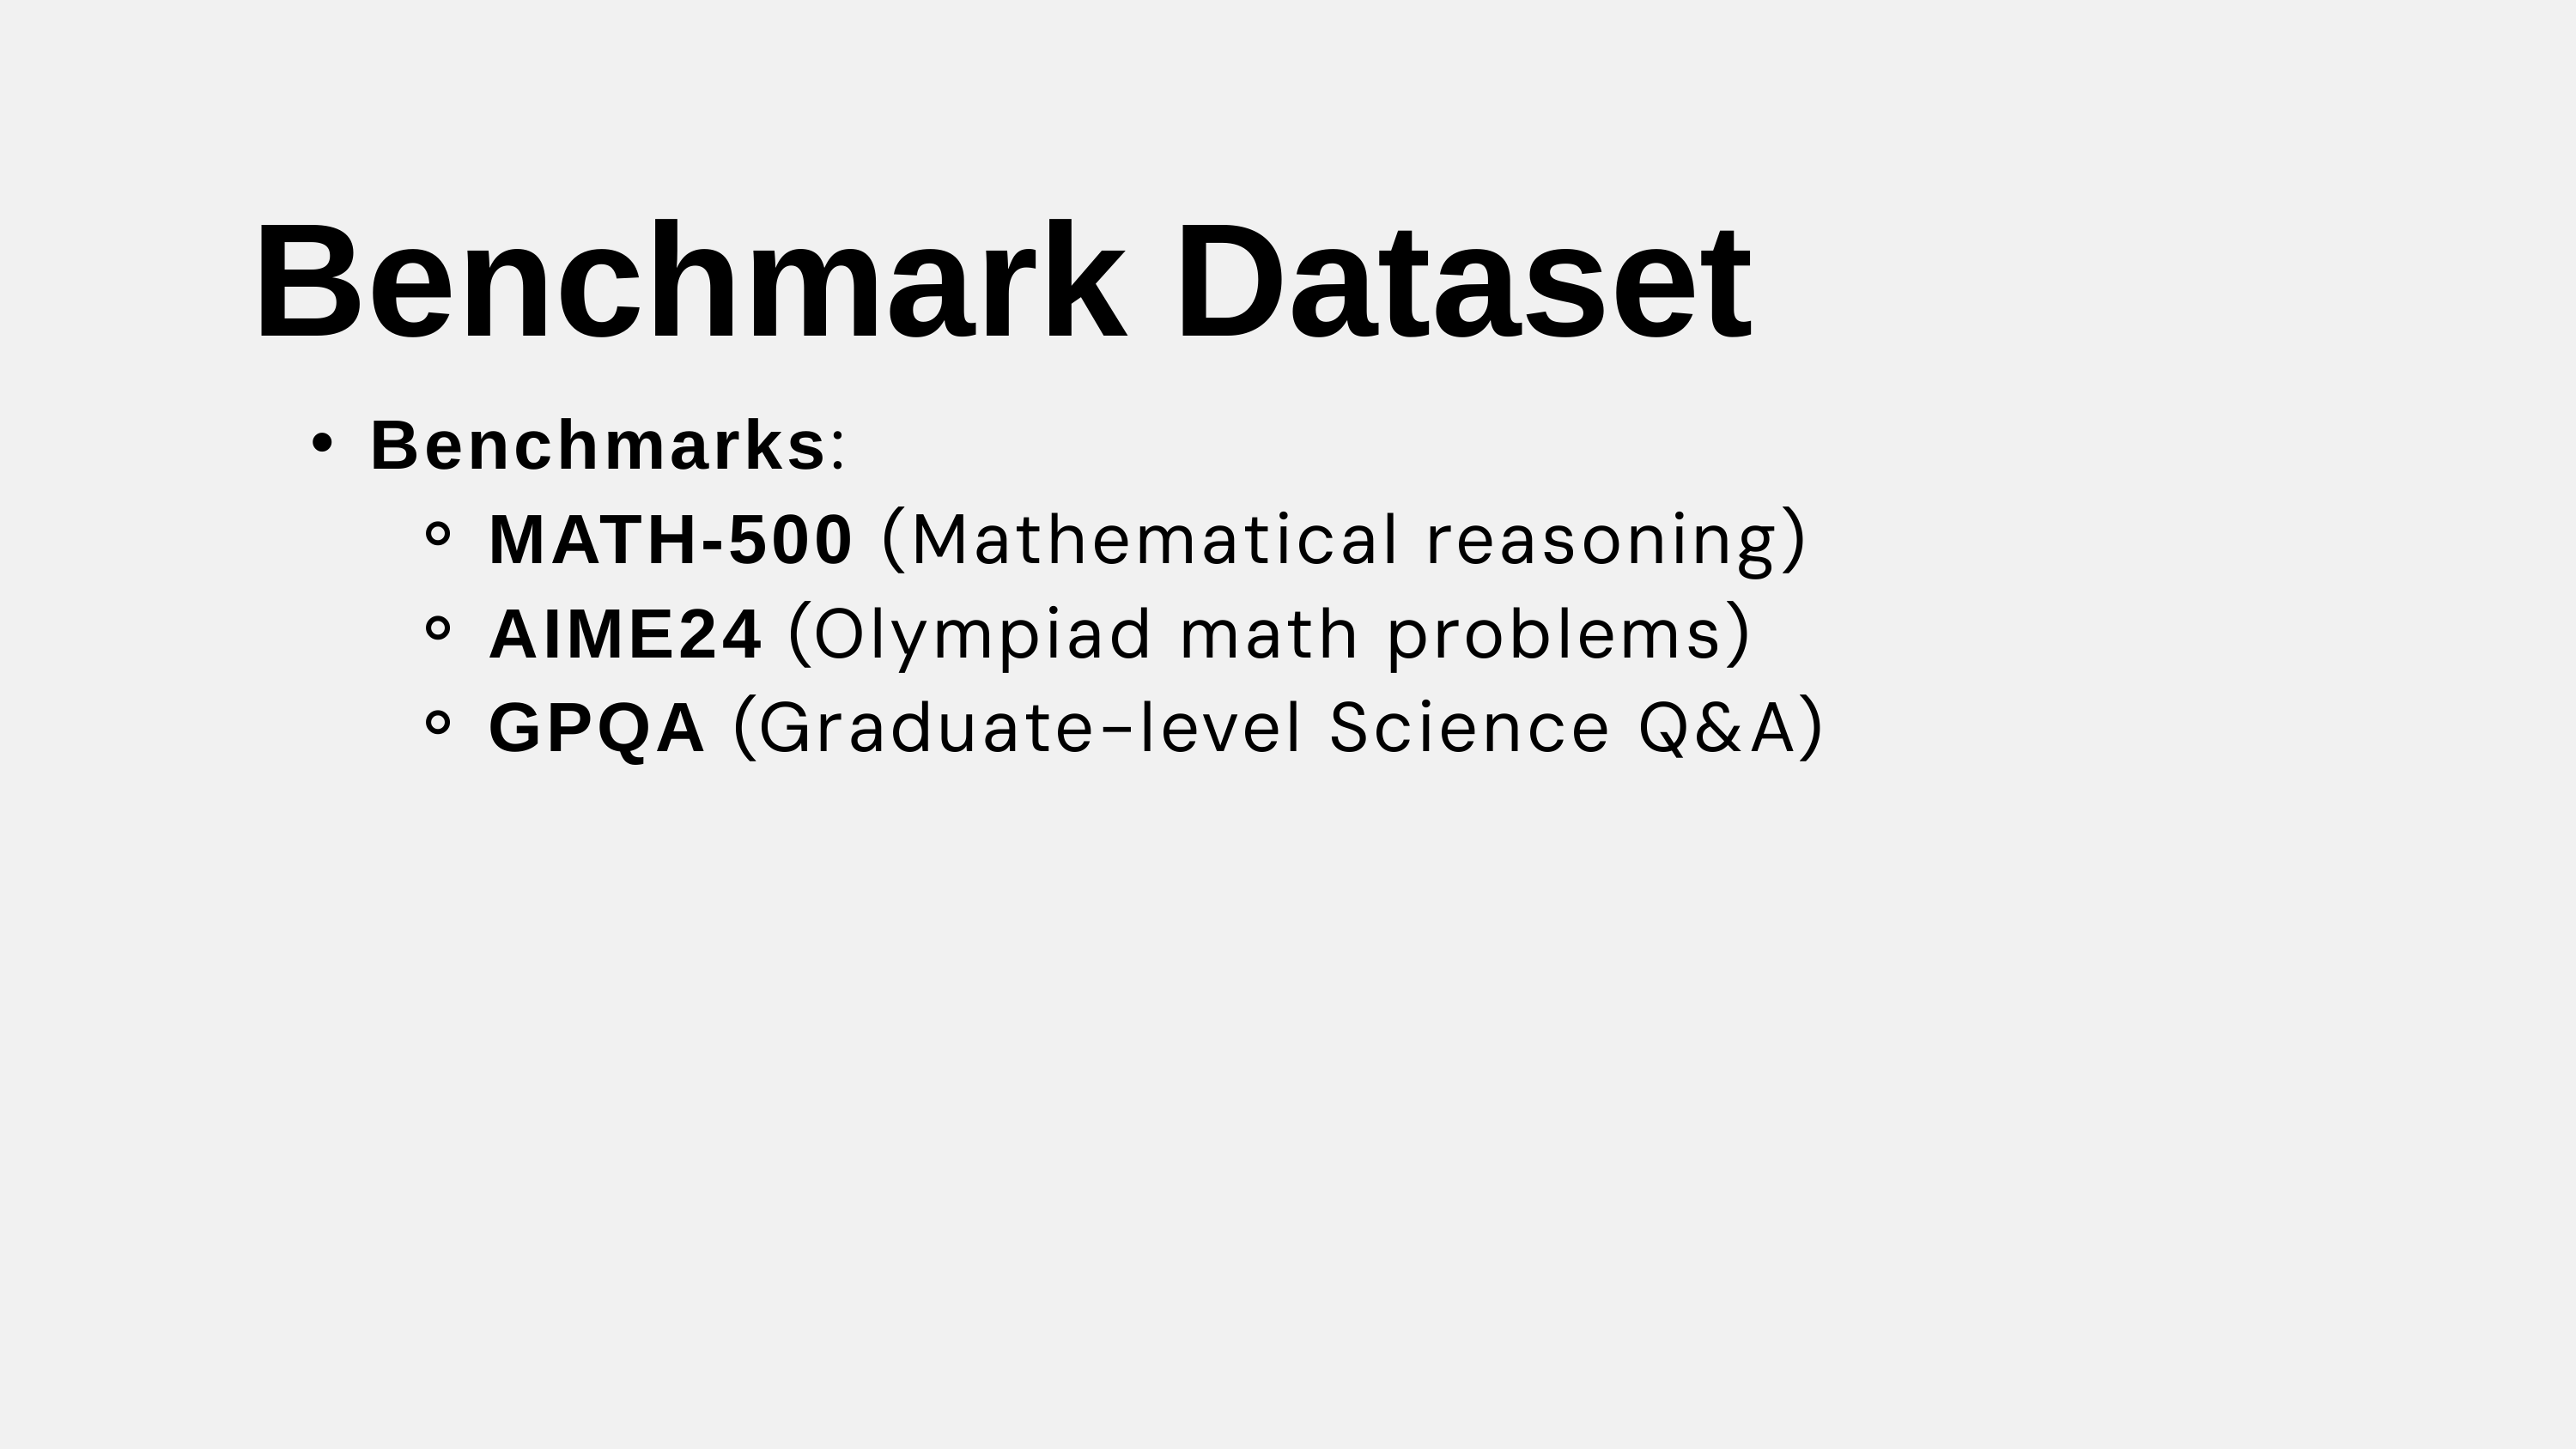

Benchmark Dataset
Benchmarks:
MATH-500 (Mathematical reasoning)
AIME24 (Olympiad math problems)
GPQA (Graduate-level Science Q&A)